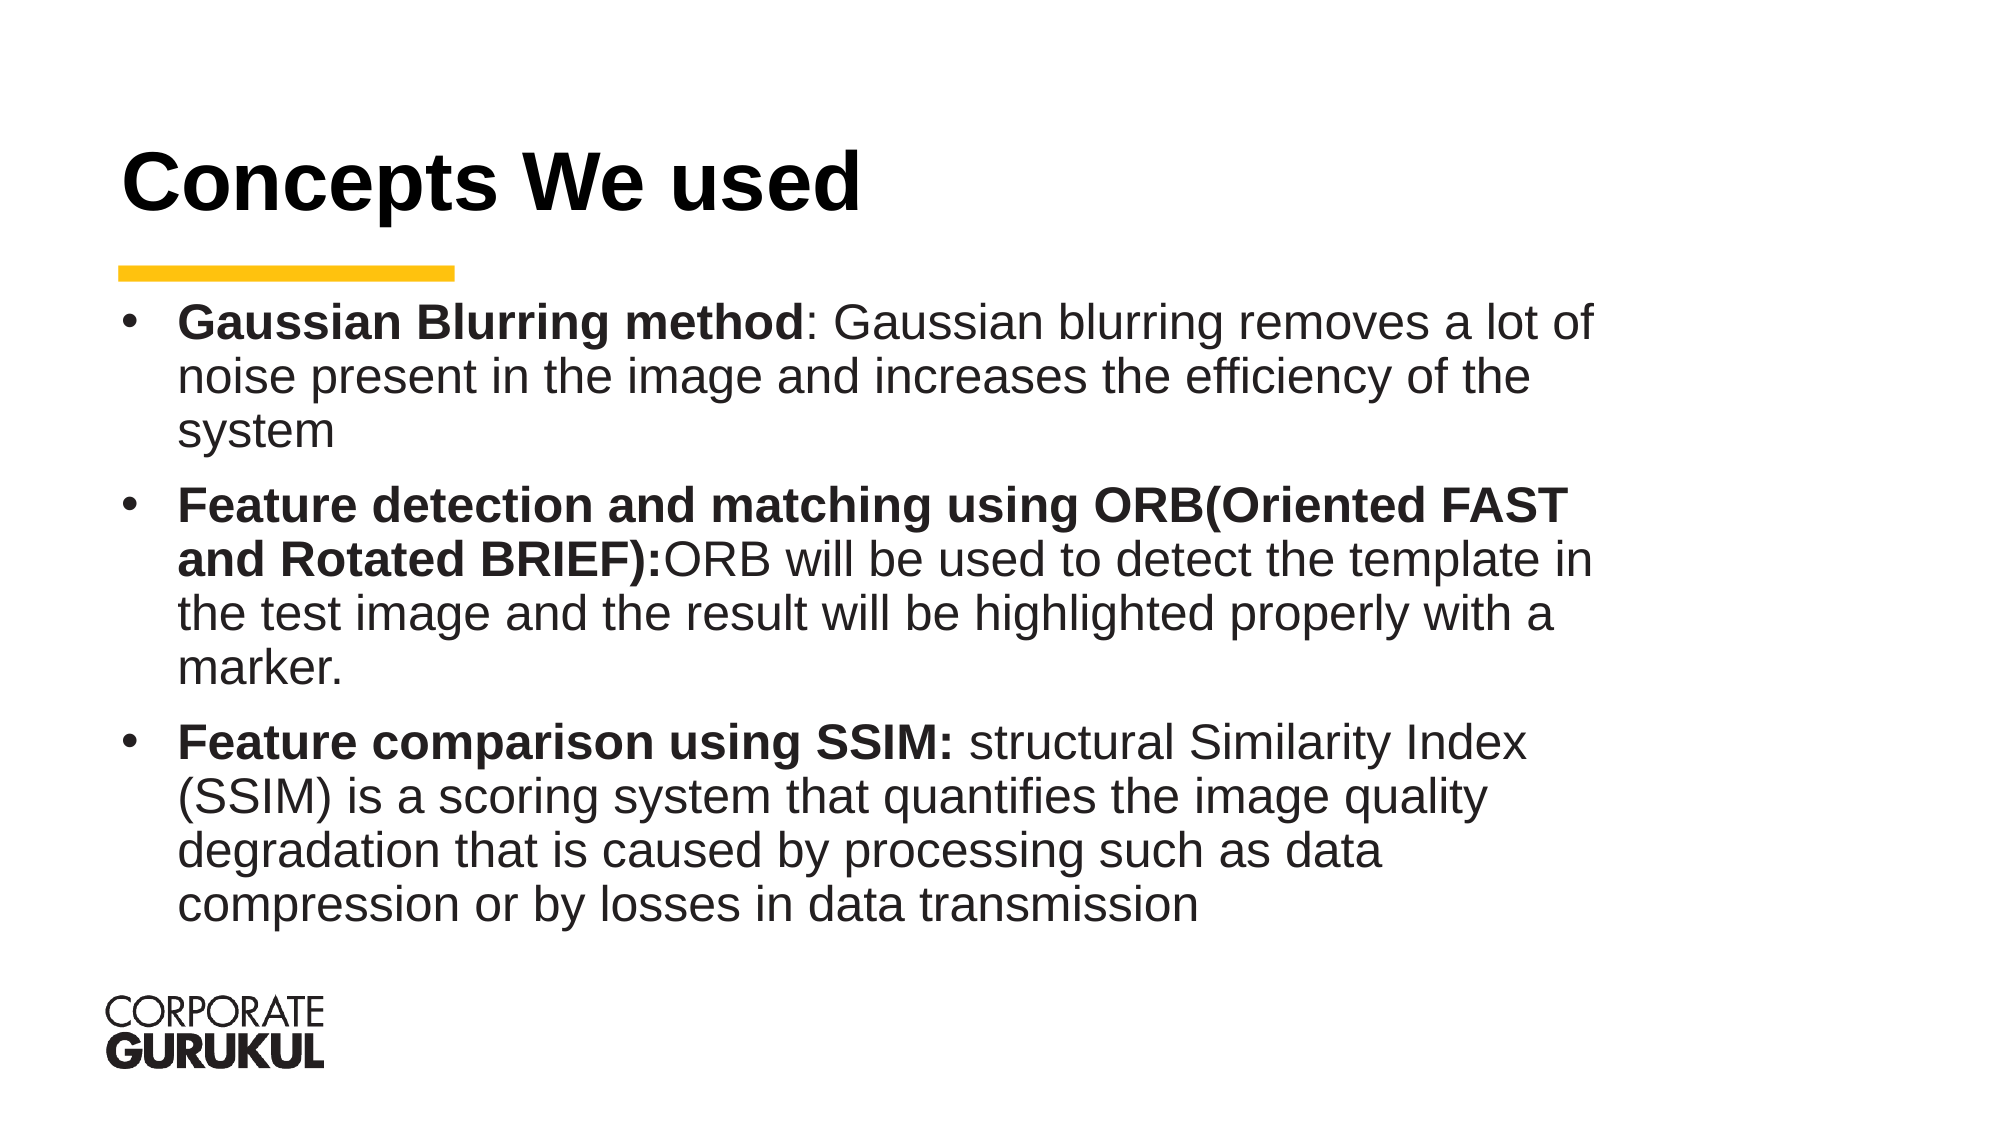

Concepts We used
Gaussian Blurring method: Gaussian blurring removes a lot of noise present in the image and increases the efficiency of the system
Feature detection and matching using ORB(Oriented FAST and Rotated BRIEF):ORB will be used to detect the template in the test image and the result will be highlighted properly with a marker.
Feature comparison using SSIM: structural Similarity Index (SSIM) is a scoring system that quantifies the image quality degradation that is caused by processing such as data compression or by losses in data transmission